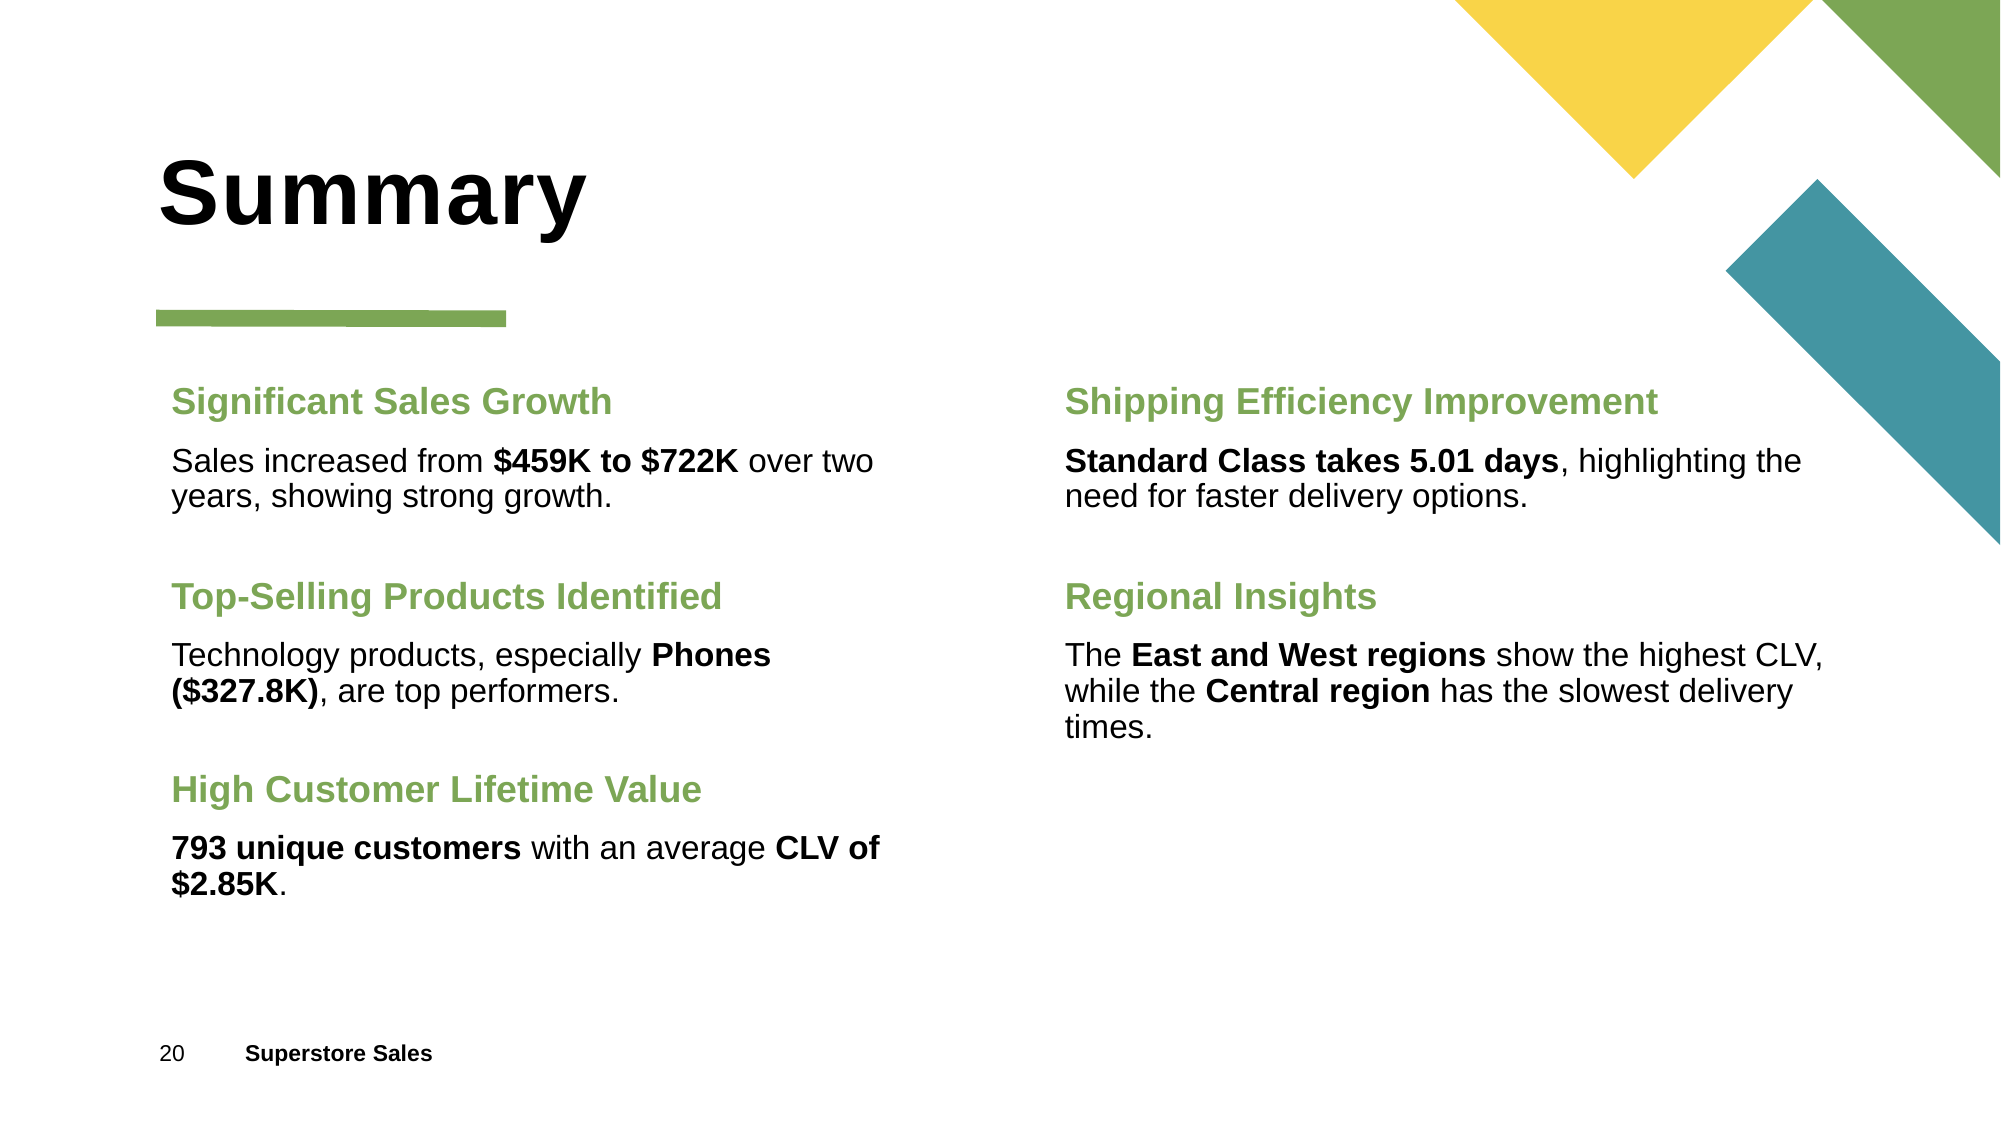

# Summary
Significant Sales Growth
Shipping Efficiency Improvement
Sales increased from $459K to $722K over two years, showing strong growth.
Standard Class takes 5.01 days, highlighting the need for faster delivery options.
Top-Selling Products Identified
Regional Insights
Technology products, especially Phones ($327.8K), are top performers.
The East and West regions show the highest CLV, while the Central region has the slowest delivery times.
High Customer Lifetime Value
793 unique customers with an average CLV of $2.85K.
20
Superstore Sales